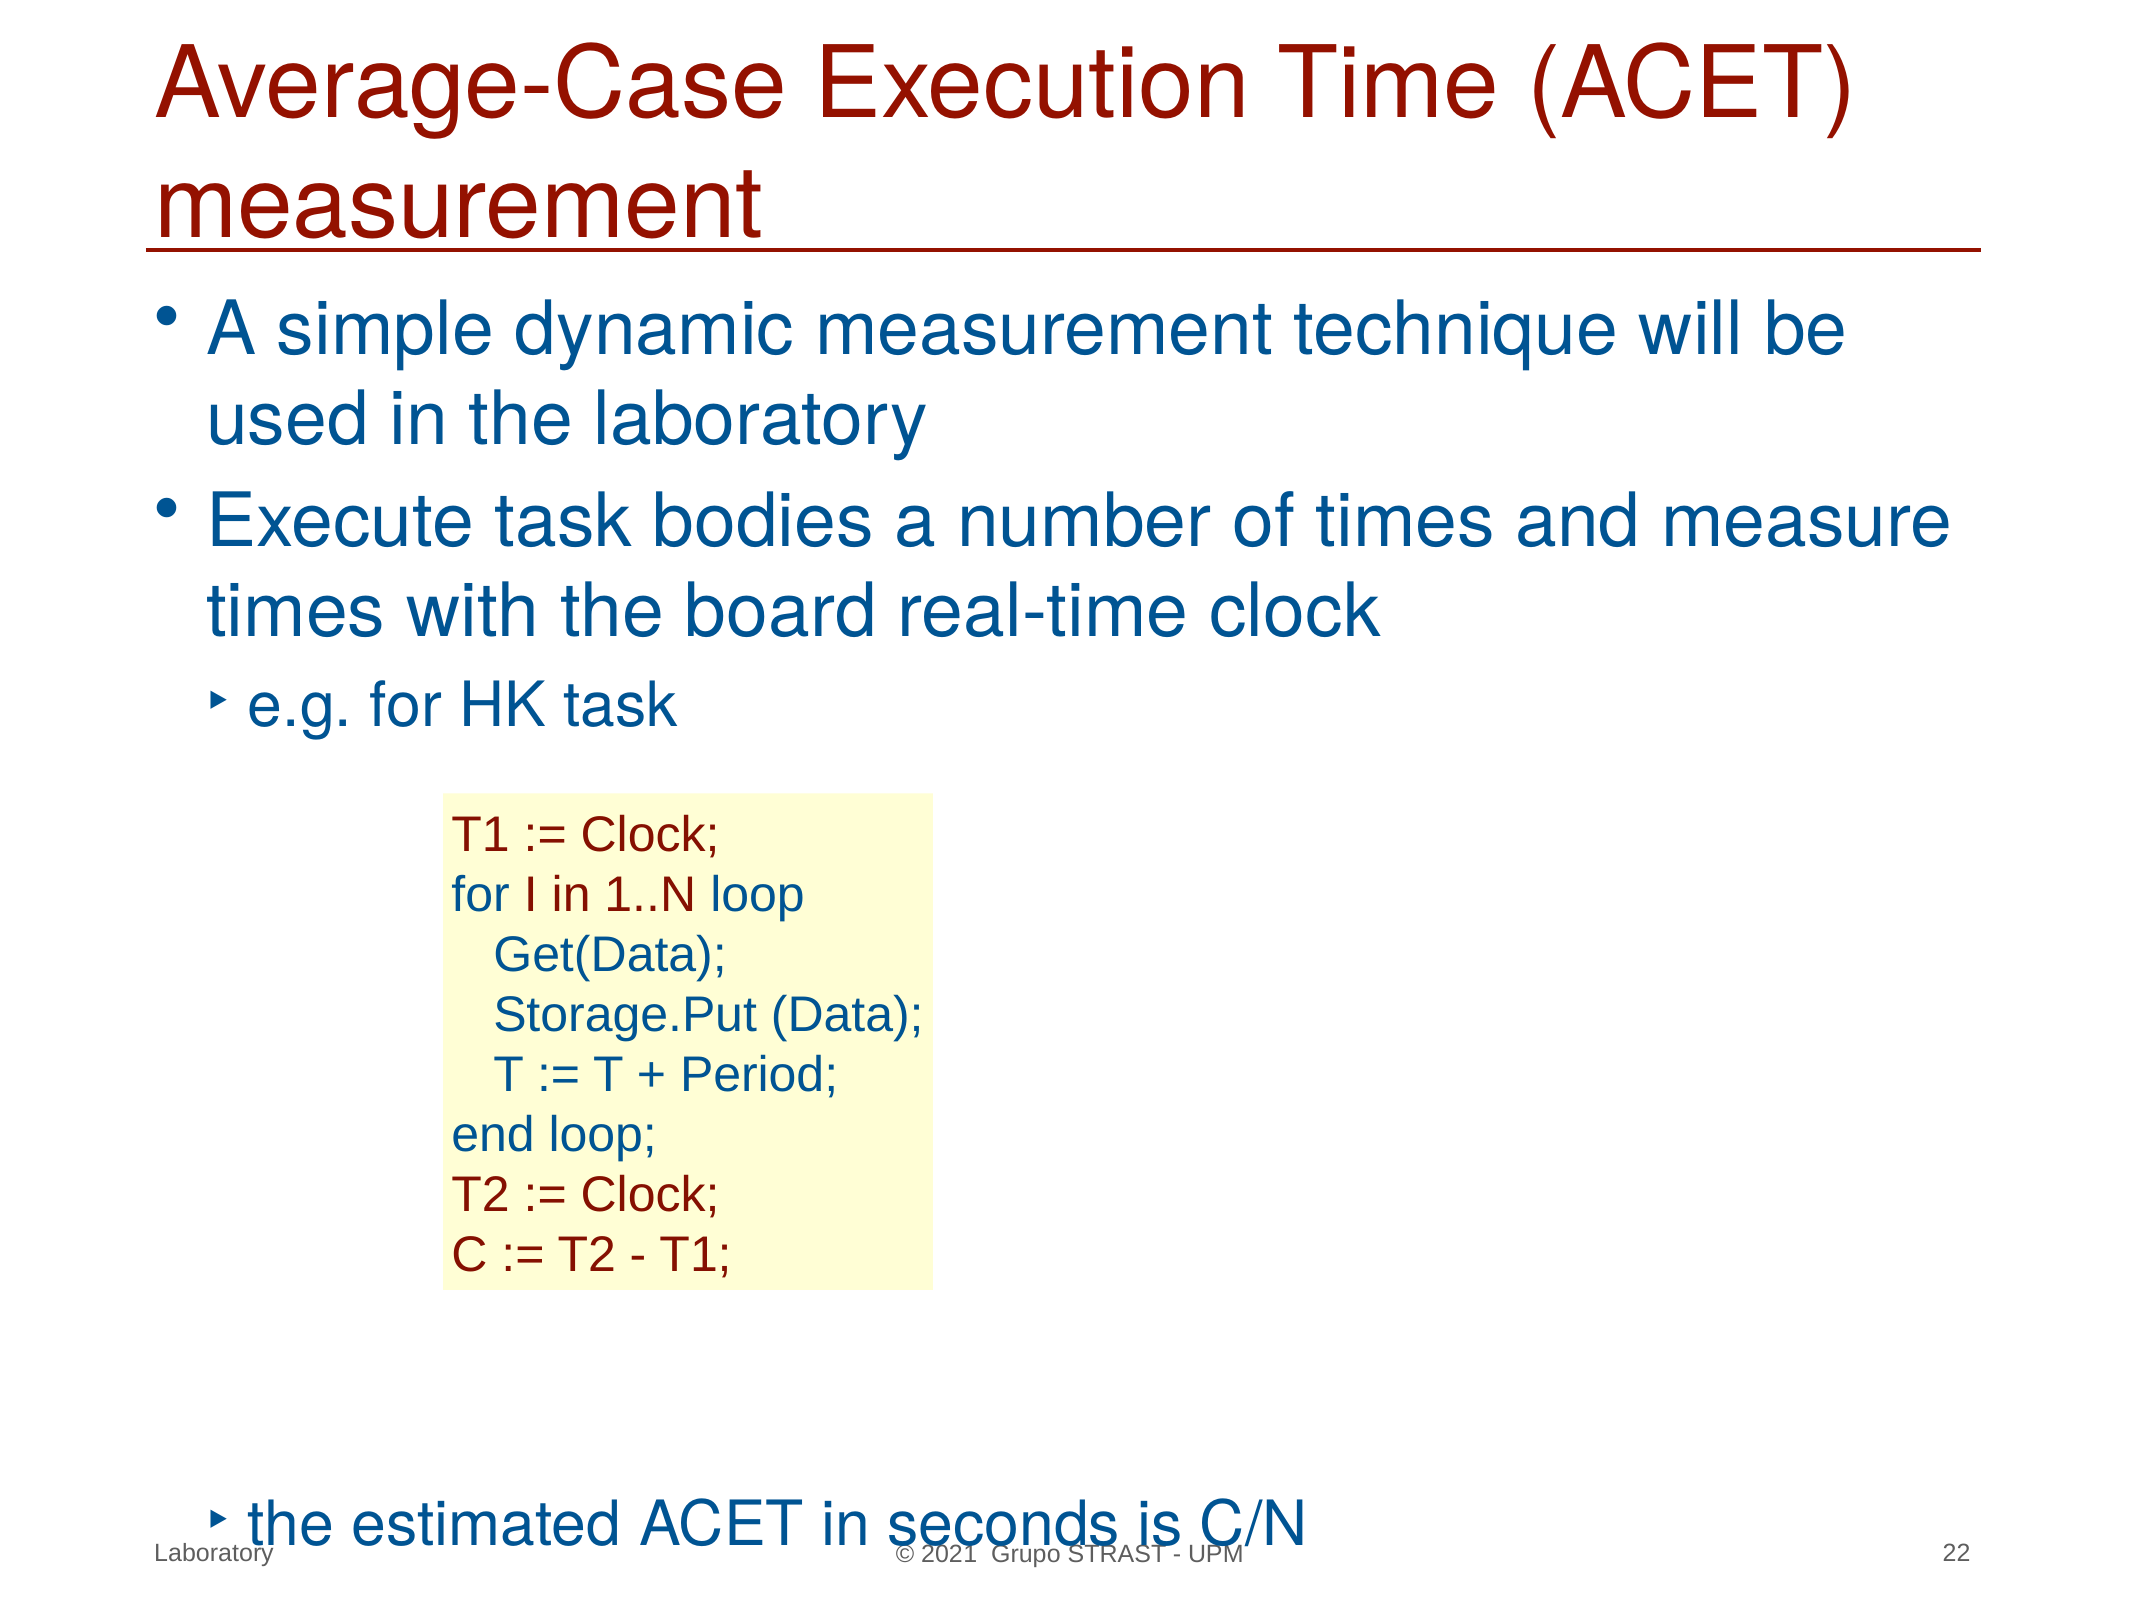

# Average-Case Execution Time (ACET) measurement
A simple dynamic measurement technique will be used in the laboratory
Execute task bodies a number of times and measure times with the board real-time clock
e.g. for HK task

the estimated ACET in seconds is C/N
T1 := Clock;
for I in 1..N loop
   Get(Data);
   Storage.Put (Data);
   T := T + Period;
end loop;
T2 := Clock;
C := T2 - T1;
Laboratory
22